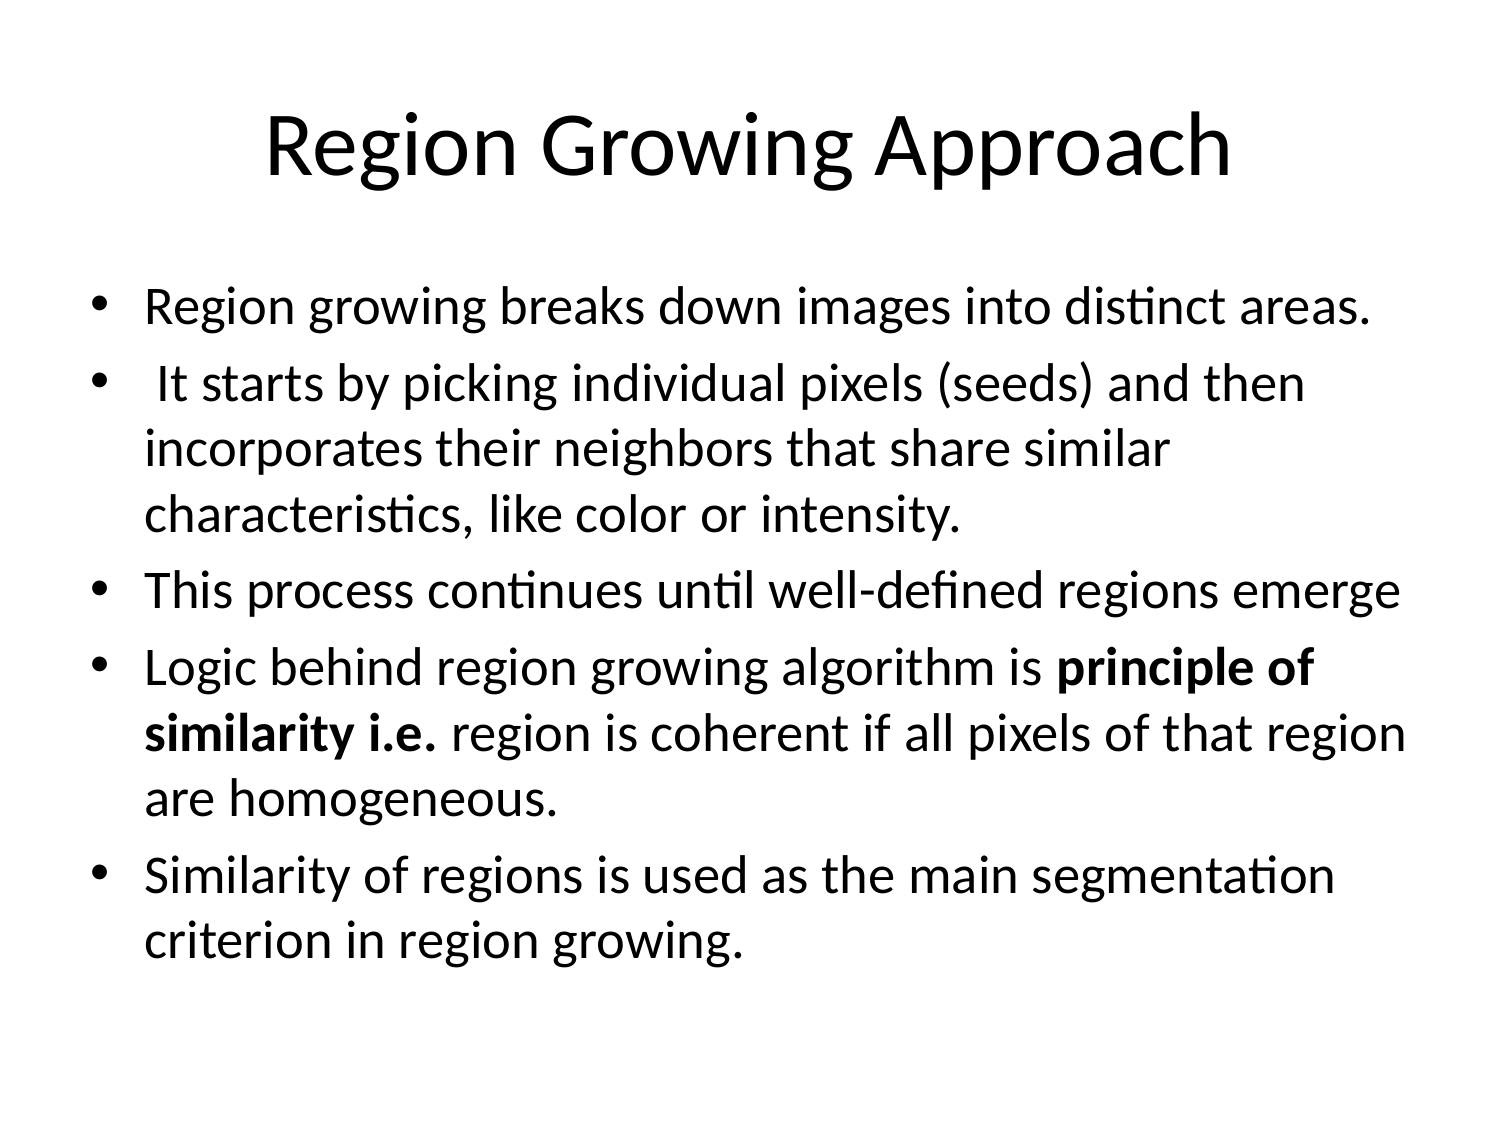

# Region Growing Approach
Region growing breaks down images into distinct areas.
 It starts by picking individual pixels (seeds) and then incorporates their neighbors that share similar characteristics, like color or intensity.
This process continues until well-defined regions emerge
Logic behind region growing algorithm is principle of similarity i.e. region is coherent if all pixels of that region are homogeneous.
Similarity of regions is used as the main segmentation criterion in region growing.